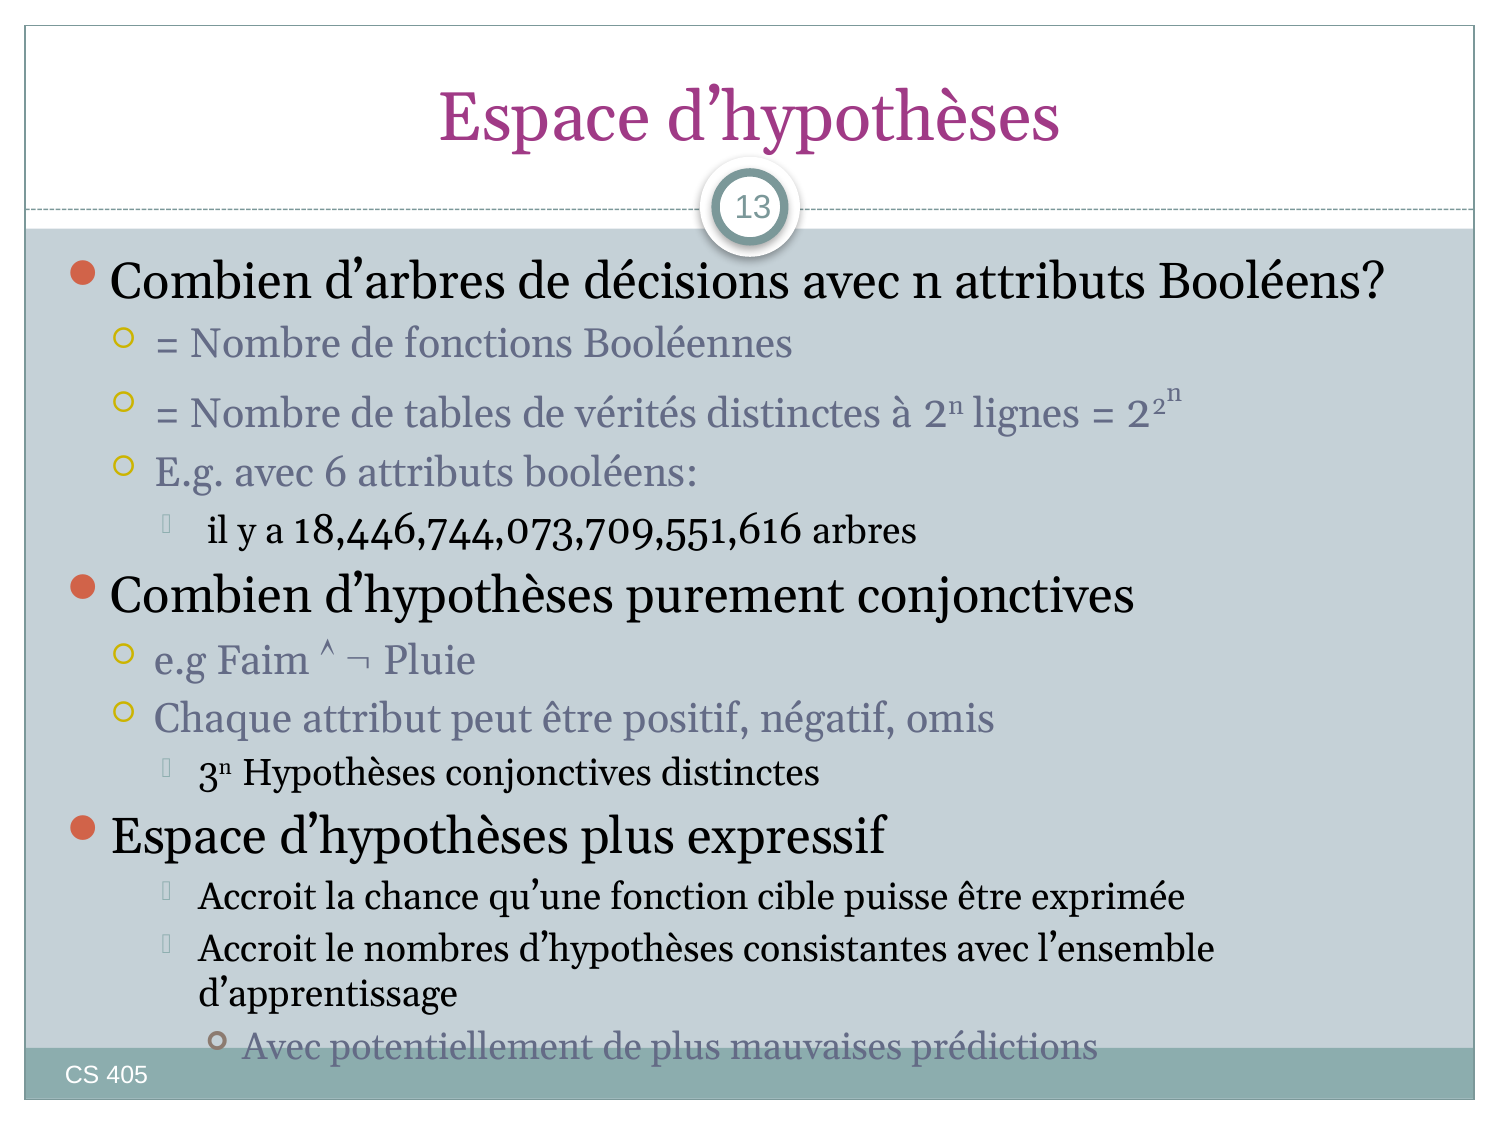

# Espace d’hypothèses
13
Combien d’arbres de décisions avec n attributs Booléens?
= Nombre de fonctions Booléennes
= Nombre de tables de vérités distinctes à 2n lignes = 22n
E.g. avec 6 attributs booléens:
 il y a 18,446,744,073,709,551,616 arbres
Combien d’hypothèses purement conjonctives
e.g Faim ∧ ¬ Pluie
Chaque attribut peut être positif, négatif, omis
3n  Hypothèses conjonctives distinctes
Espace d’hypothèses plus expressif
Accroit la chance qu’une fonction cible puisse être exprimée
Accroit le nombres d’hypothèses consistantes avec l’ensemble d’apprentissage
Avec potentiellement de plus mauvaises prédictions

CS 405